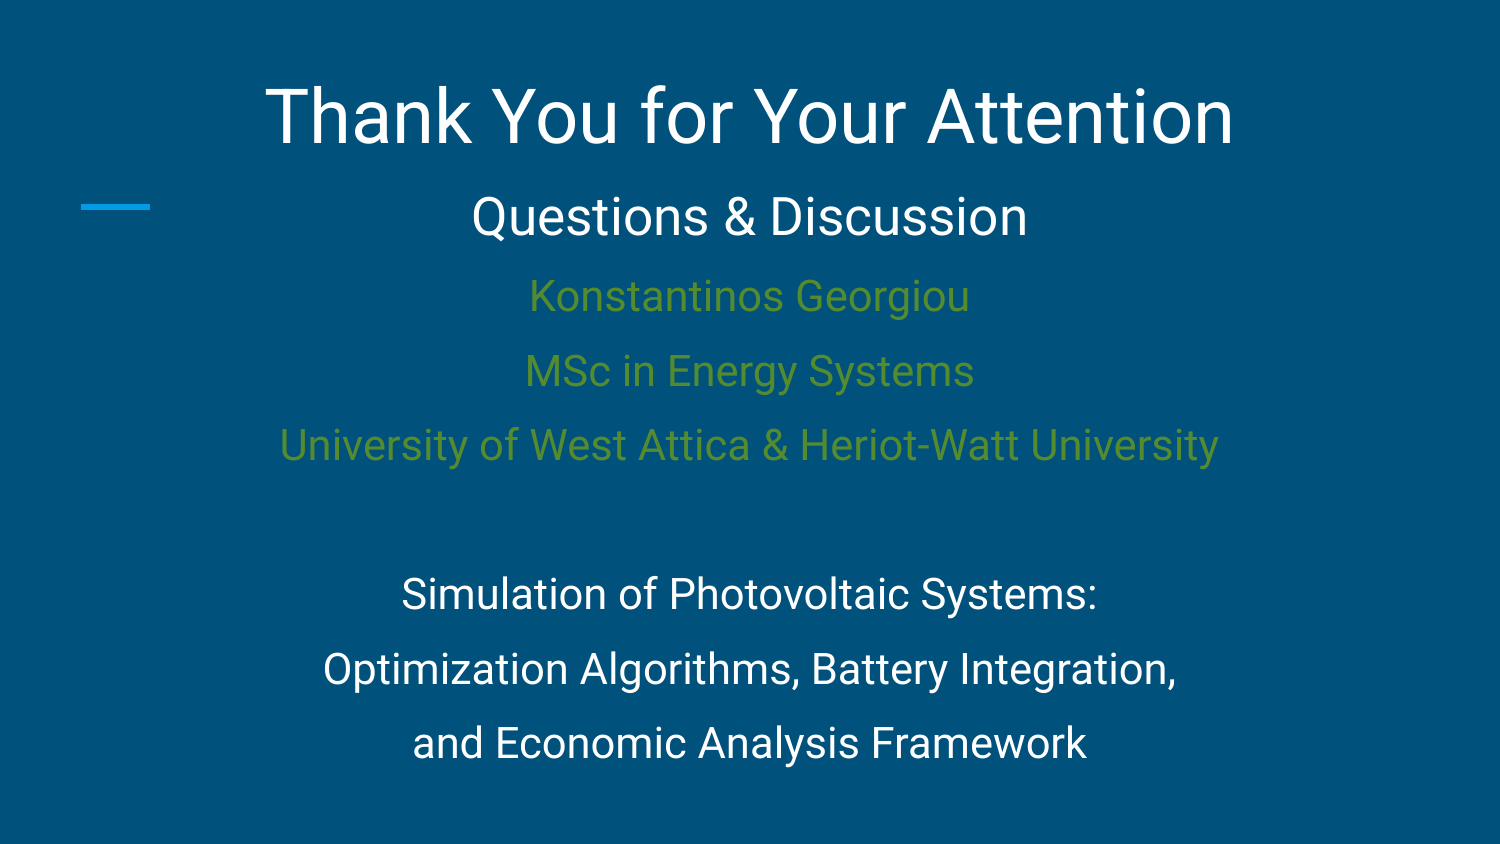

Thank You for Your Attention
Questions & Discussion
Konstantinos Georgiou
MSc in Energy Systems
University of West Attica & Heriot-Watt University

Simulation of Photovoltaic Systems:
Optimization Algorithms, Battery Integration,
and Economic Analysis Framework